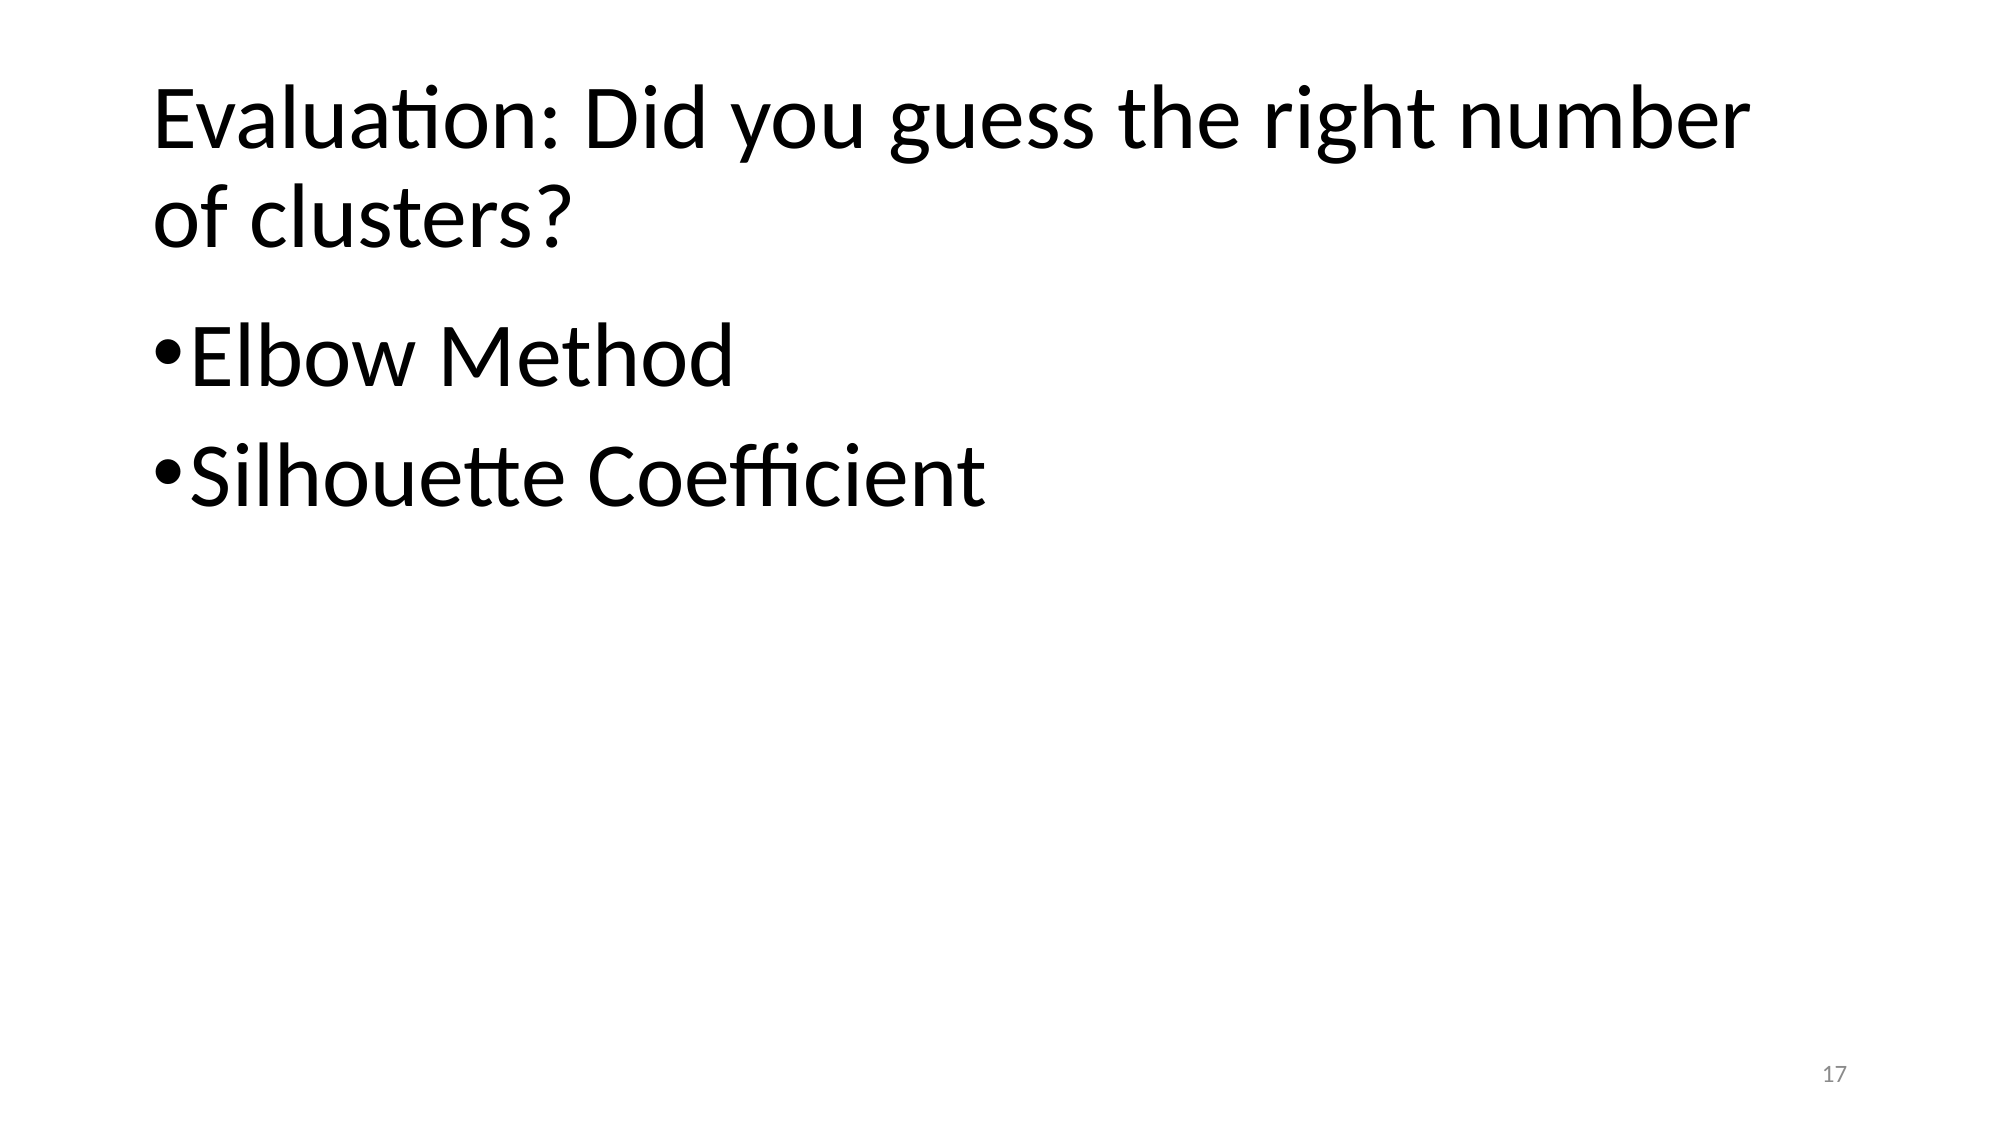

# Evaluation: Did you guess the right number of clusters?
Elbow Method
Silhouette Coefficient
17